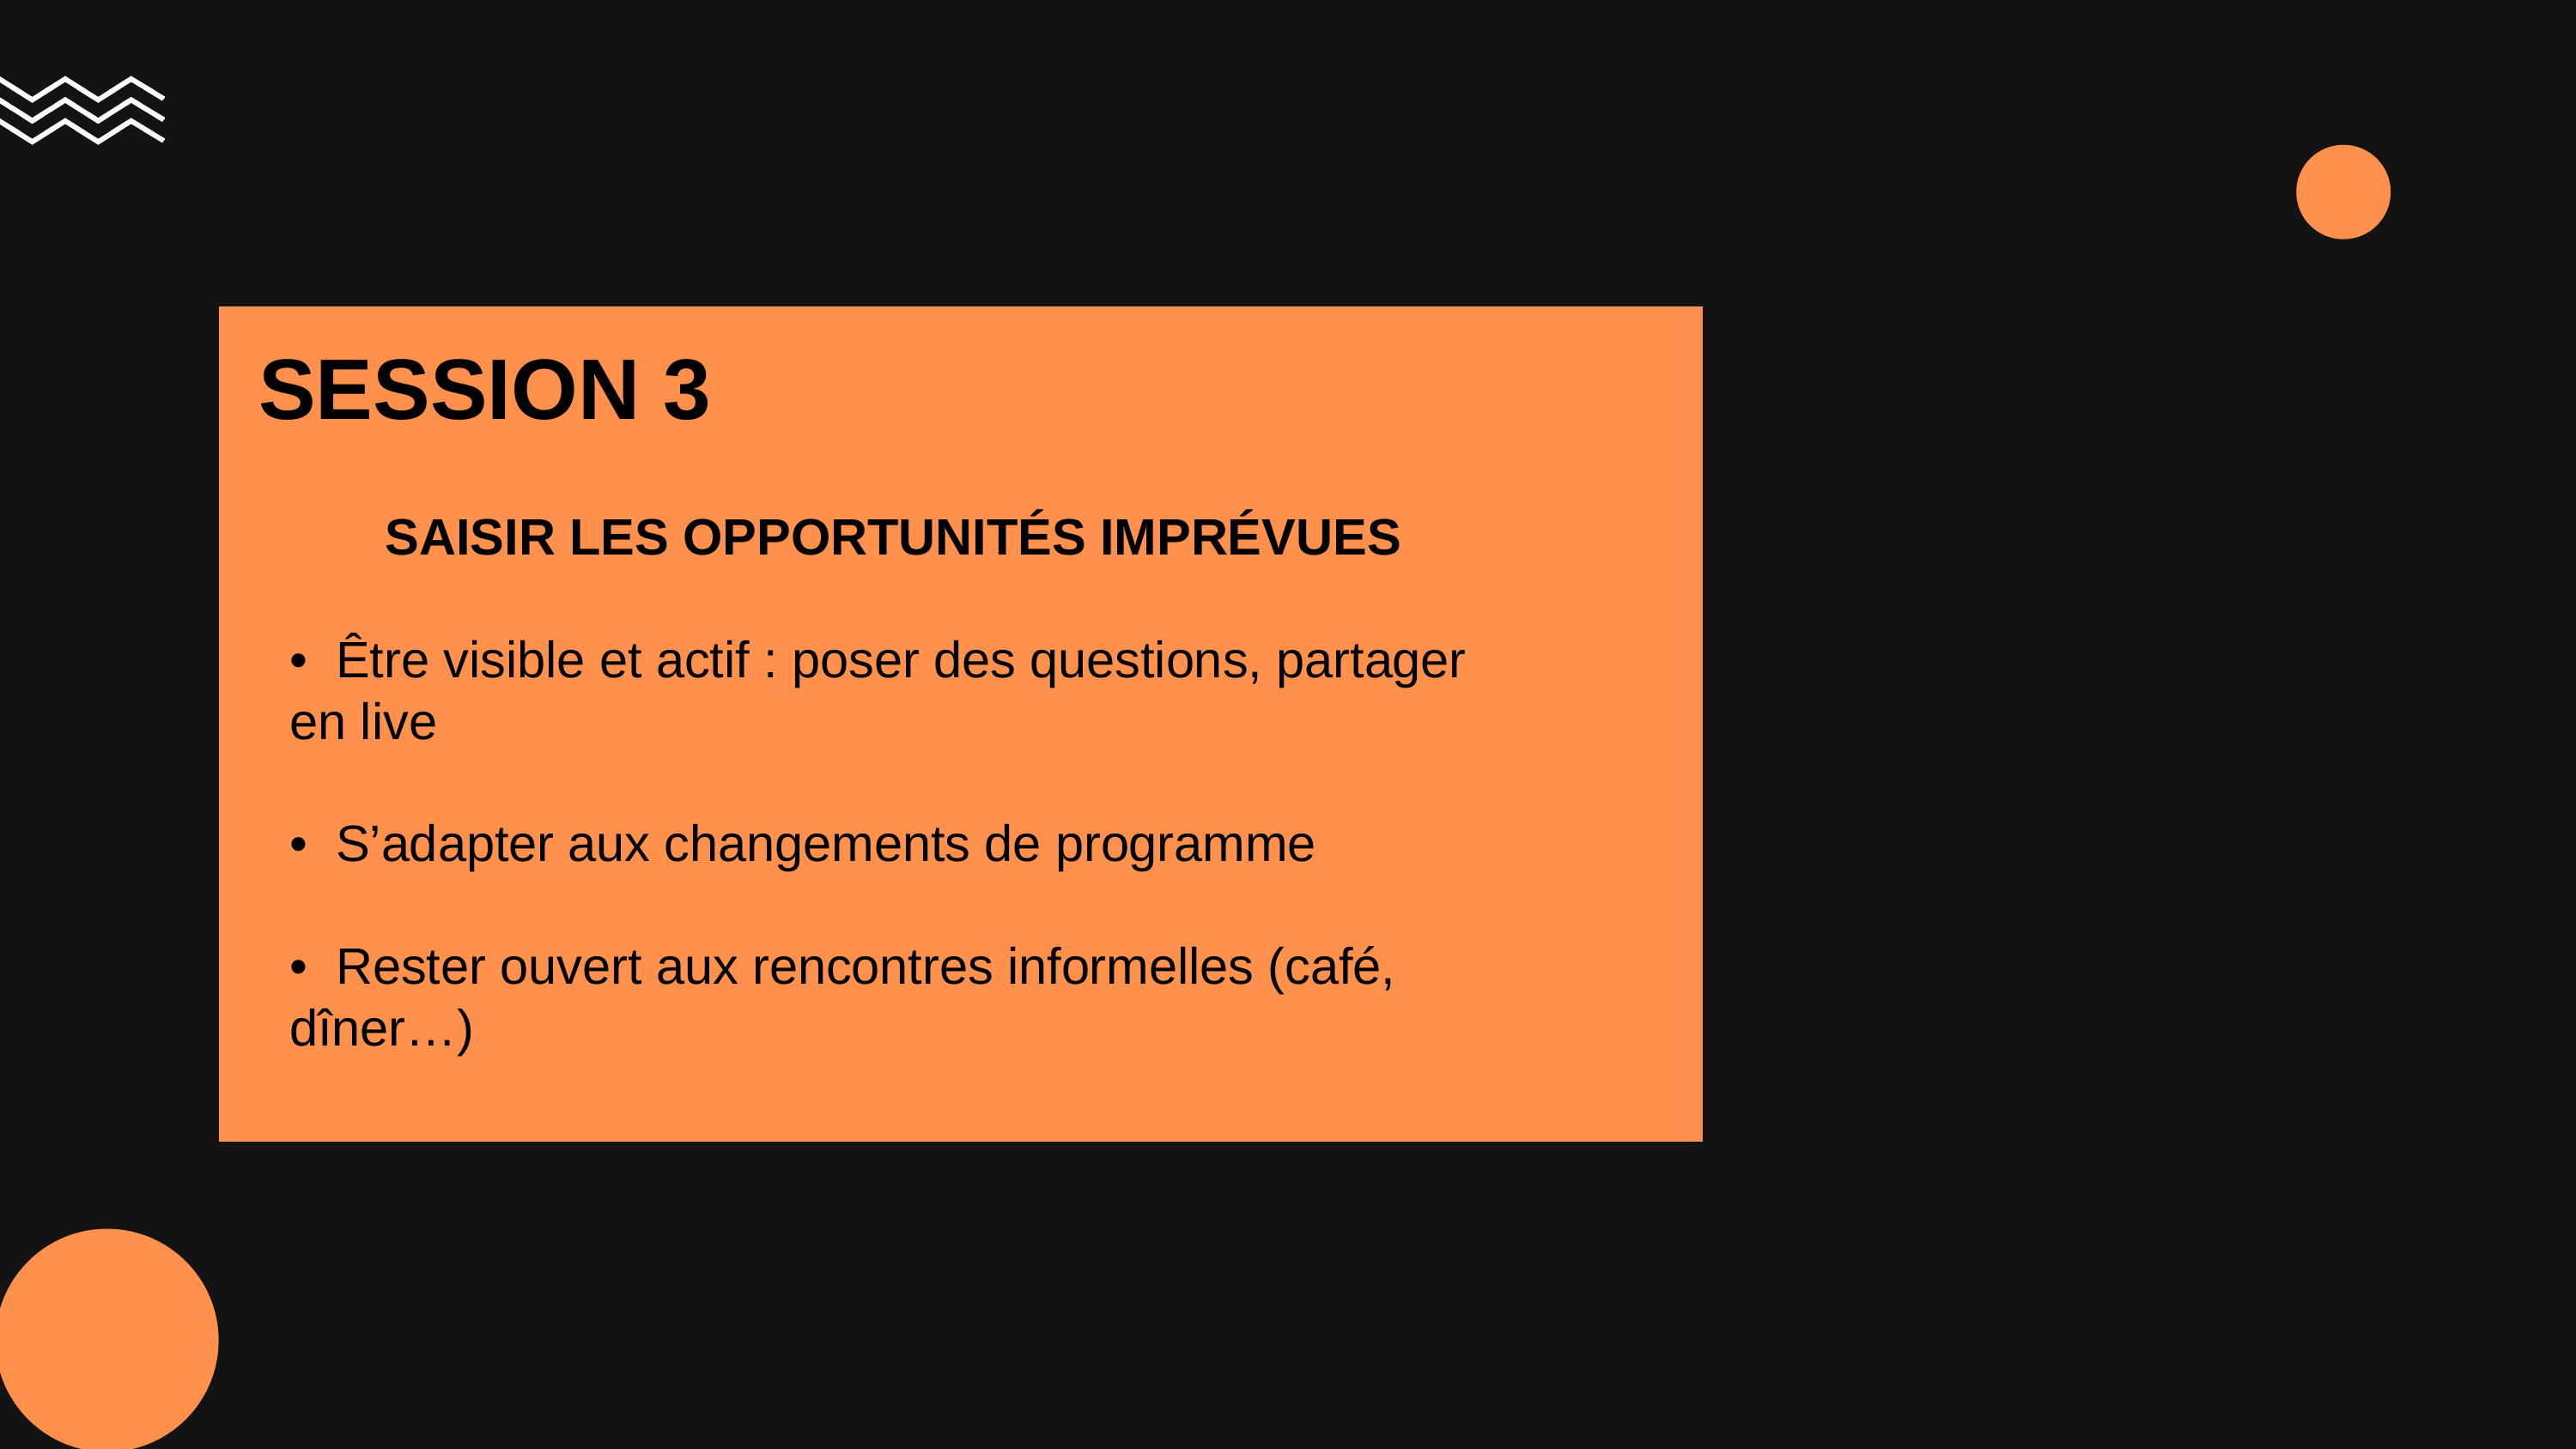

SESSION 3
SAISIR LES OPPORTUNITÉS IMPRÉVUES

•⁠  ⁠Être visible et actif : poser des questions, partager en live

•⁠  ⁠S’adapter aux changements de programme

•⁠  ⁠Rester ouvert aux rencontres informelles (café, dîner…)